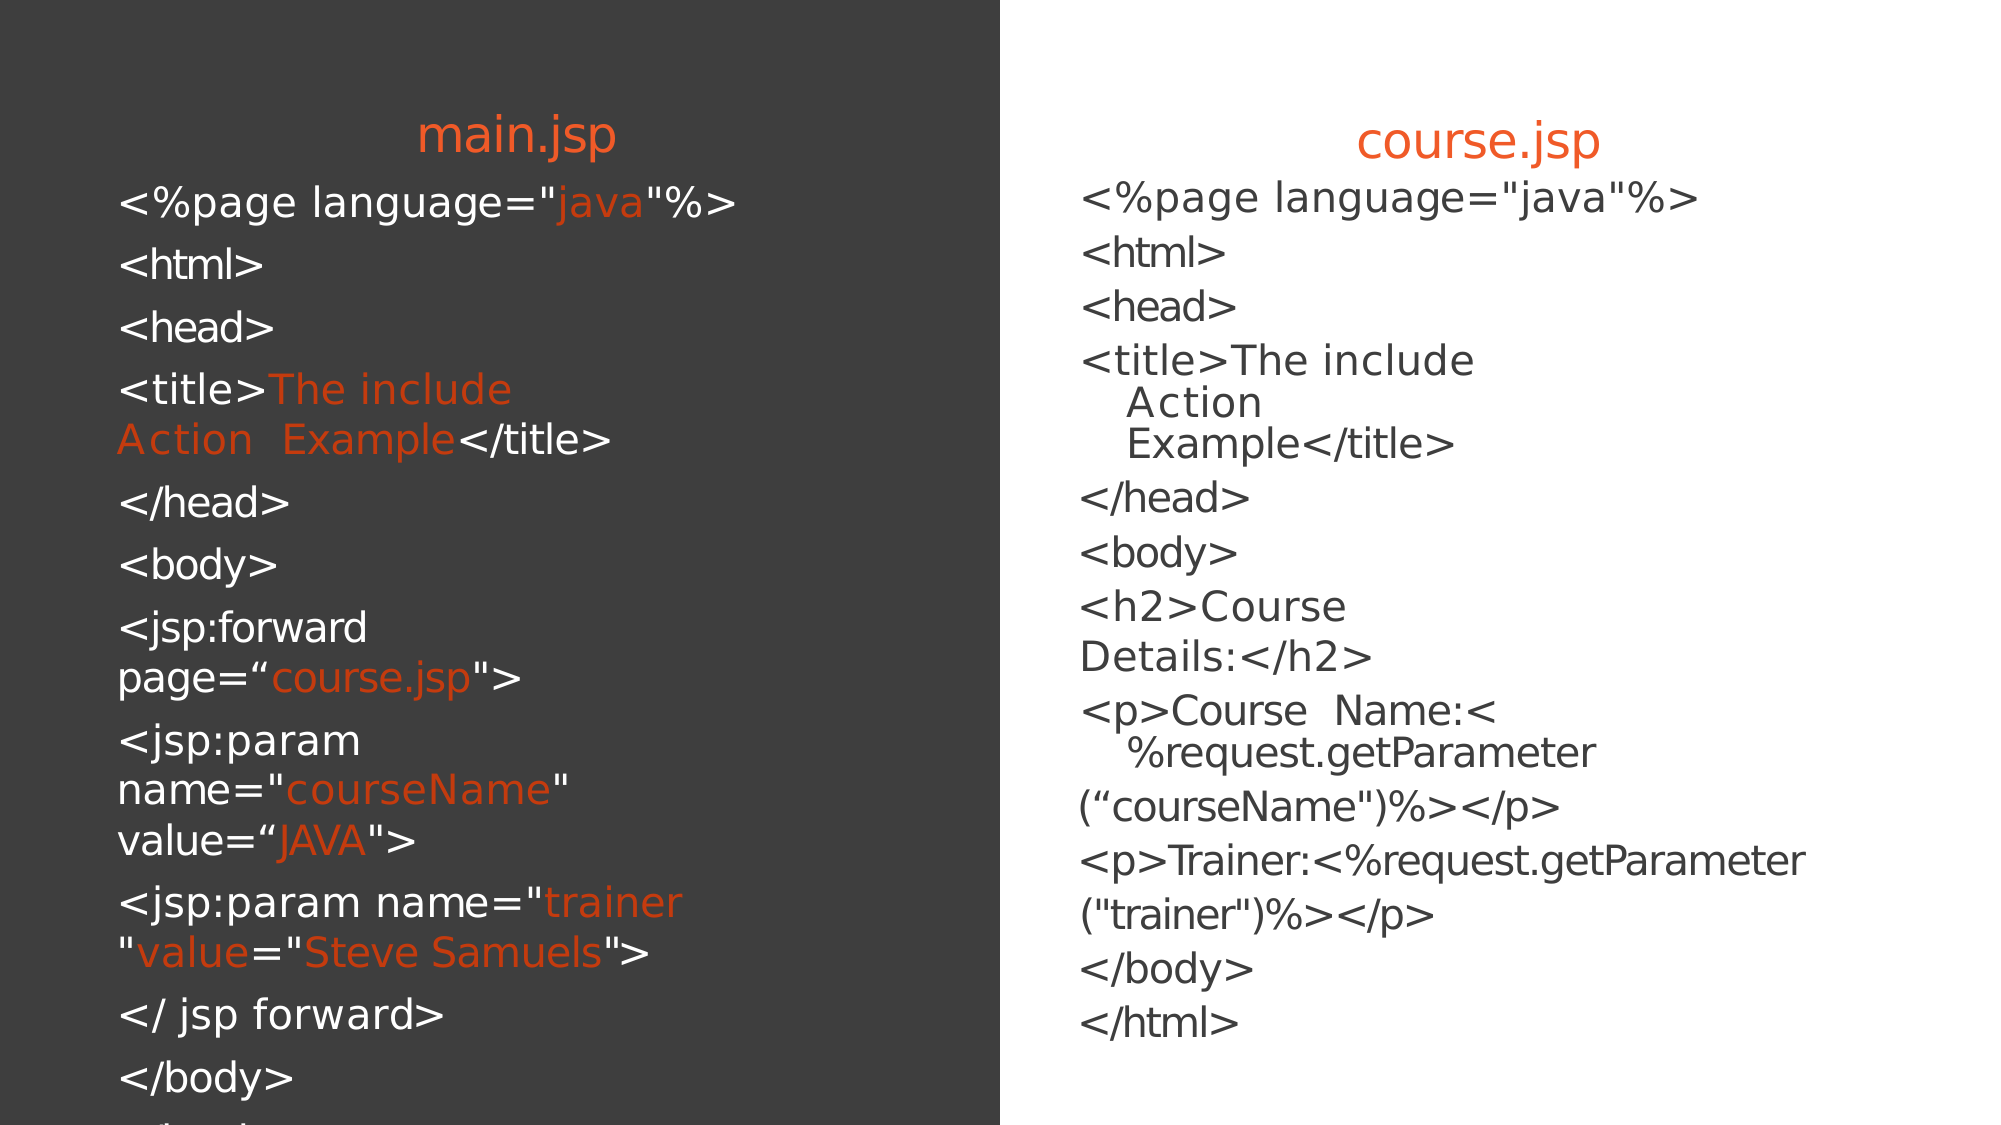

# main.jsp
course.jsp
<%page language="java"%>
<html>
<head>
<title>The include Action  Example</title>
</head>
<body>
<h2>Course Details:</h2>
<p>Course  Name:<%request.getParameter
(“courseName")%></p>
<p>Trainer:<%request.getParameter  ("trainer")%></p>
</body>
</html>
<%page language="java"%>
<html>
<head>
<title>The include Action  Example</title>
</head>
<body>
<jsp:forward page=“course.jsp">
<jsp:param name="courseName"  value=“JAVA">
<jsp:param name="trainer  "value="Steve Samuels">
</ jsp forward>
</body>
</html>
23